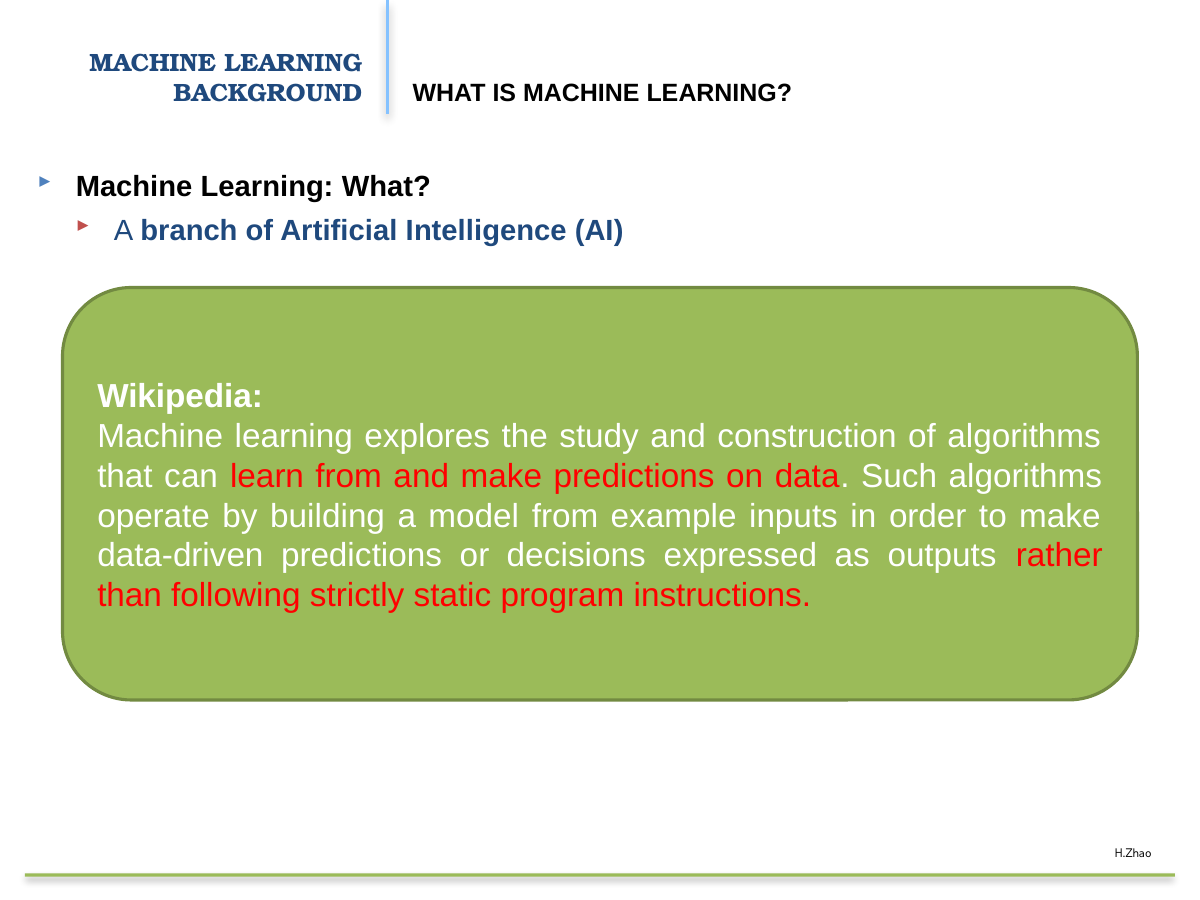

# MACHINE LEARNING BACKGROUND
WHAT IS MACHINE LEARNING?

Machine Learning: What?
A branch of Artificial Intelligence (AI)

Wikipedia:
Machine learning explores the study and construction of algorithms that can learn from and make predictions on data. Such algorithms operate by building a model from example inputs in order to make data-driven predictions or decisions expressed as outputs rather than following strictly static program instructions.